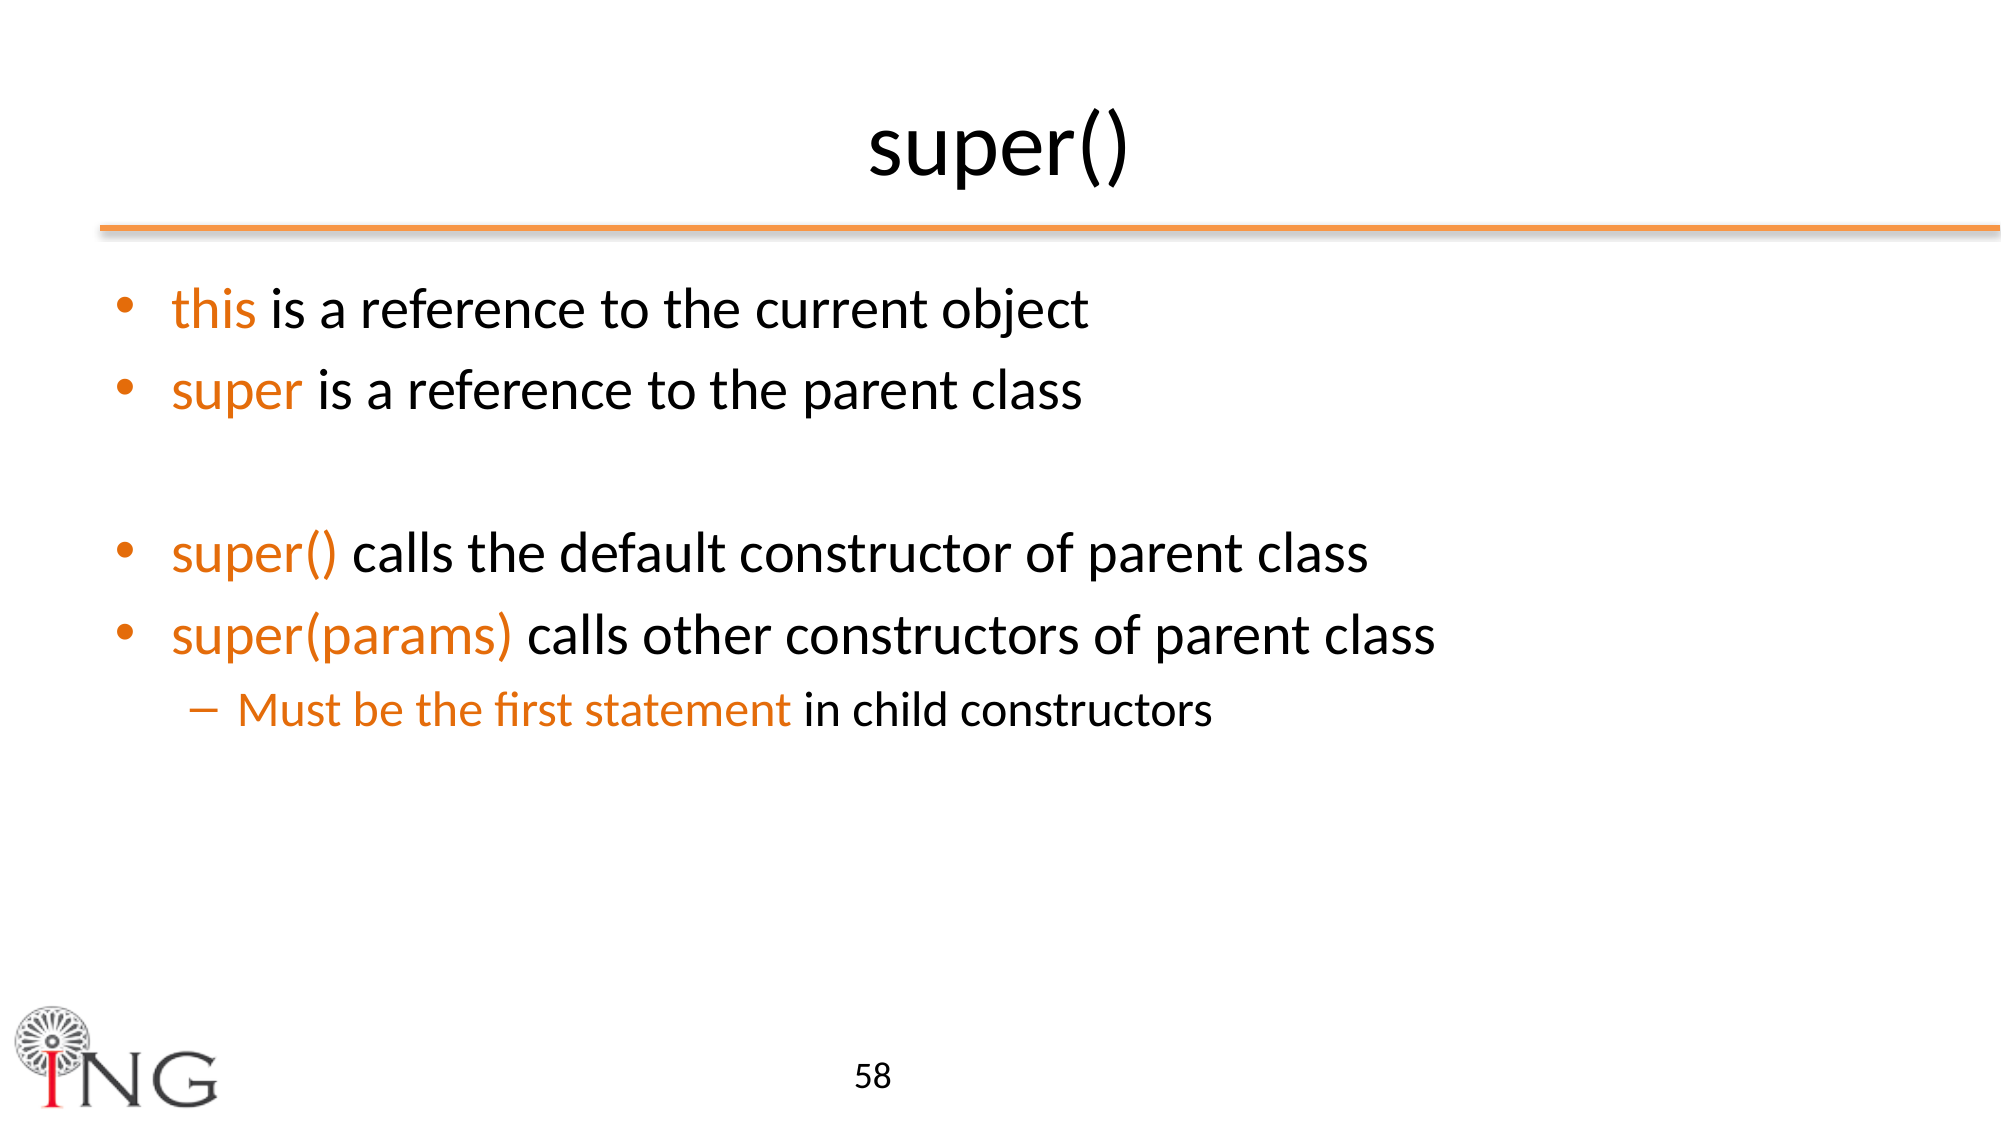

# super()
this is a reference to the current object
super is a reference to the parent class

super() calls the default constructor of parent class
super(params) calls other constructors of parent class
Must be the first statement in child constructors
58